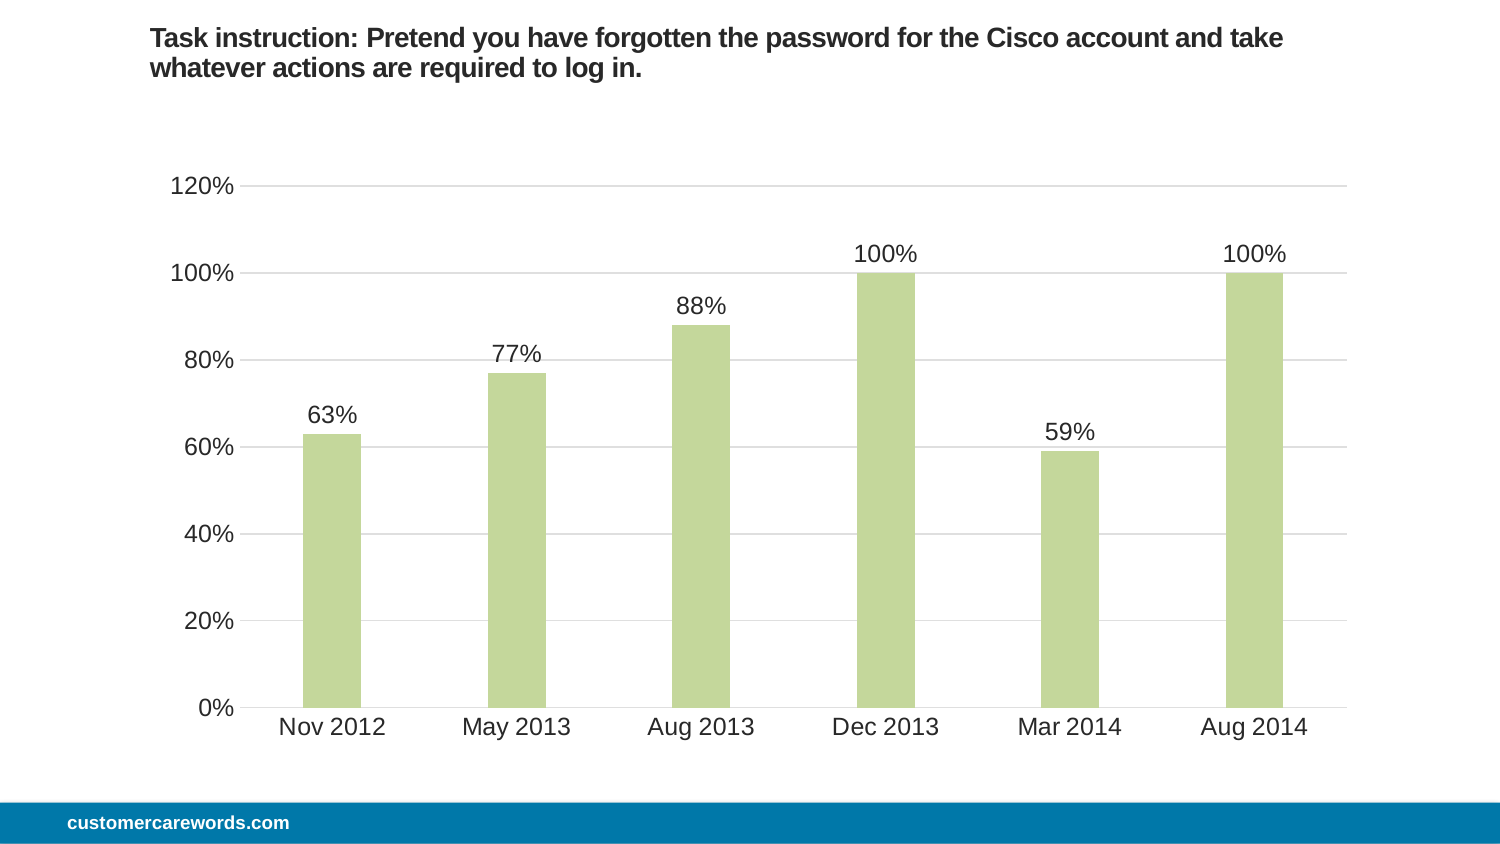

# Task instruction: Pretend you have forgotten the password for the Cisco account and take whatever actions are required to log in.

### Chart

| Category | Series 1 |
|---|---|
| Nov 2012 | 0.63 |
| May 2013 | 0.77 |
| Aug 2013 | 0.88 |
| Dec 2013 | 1.0 |
| Mar 2014 | 0.59 |
| Aug 2014 | 1.0 |